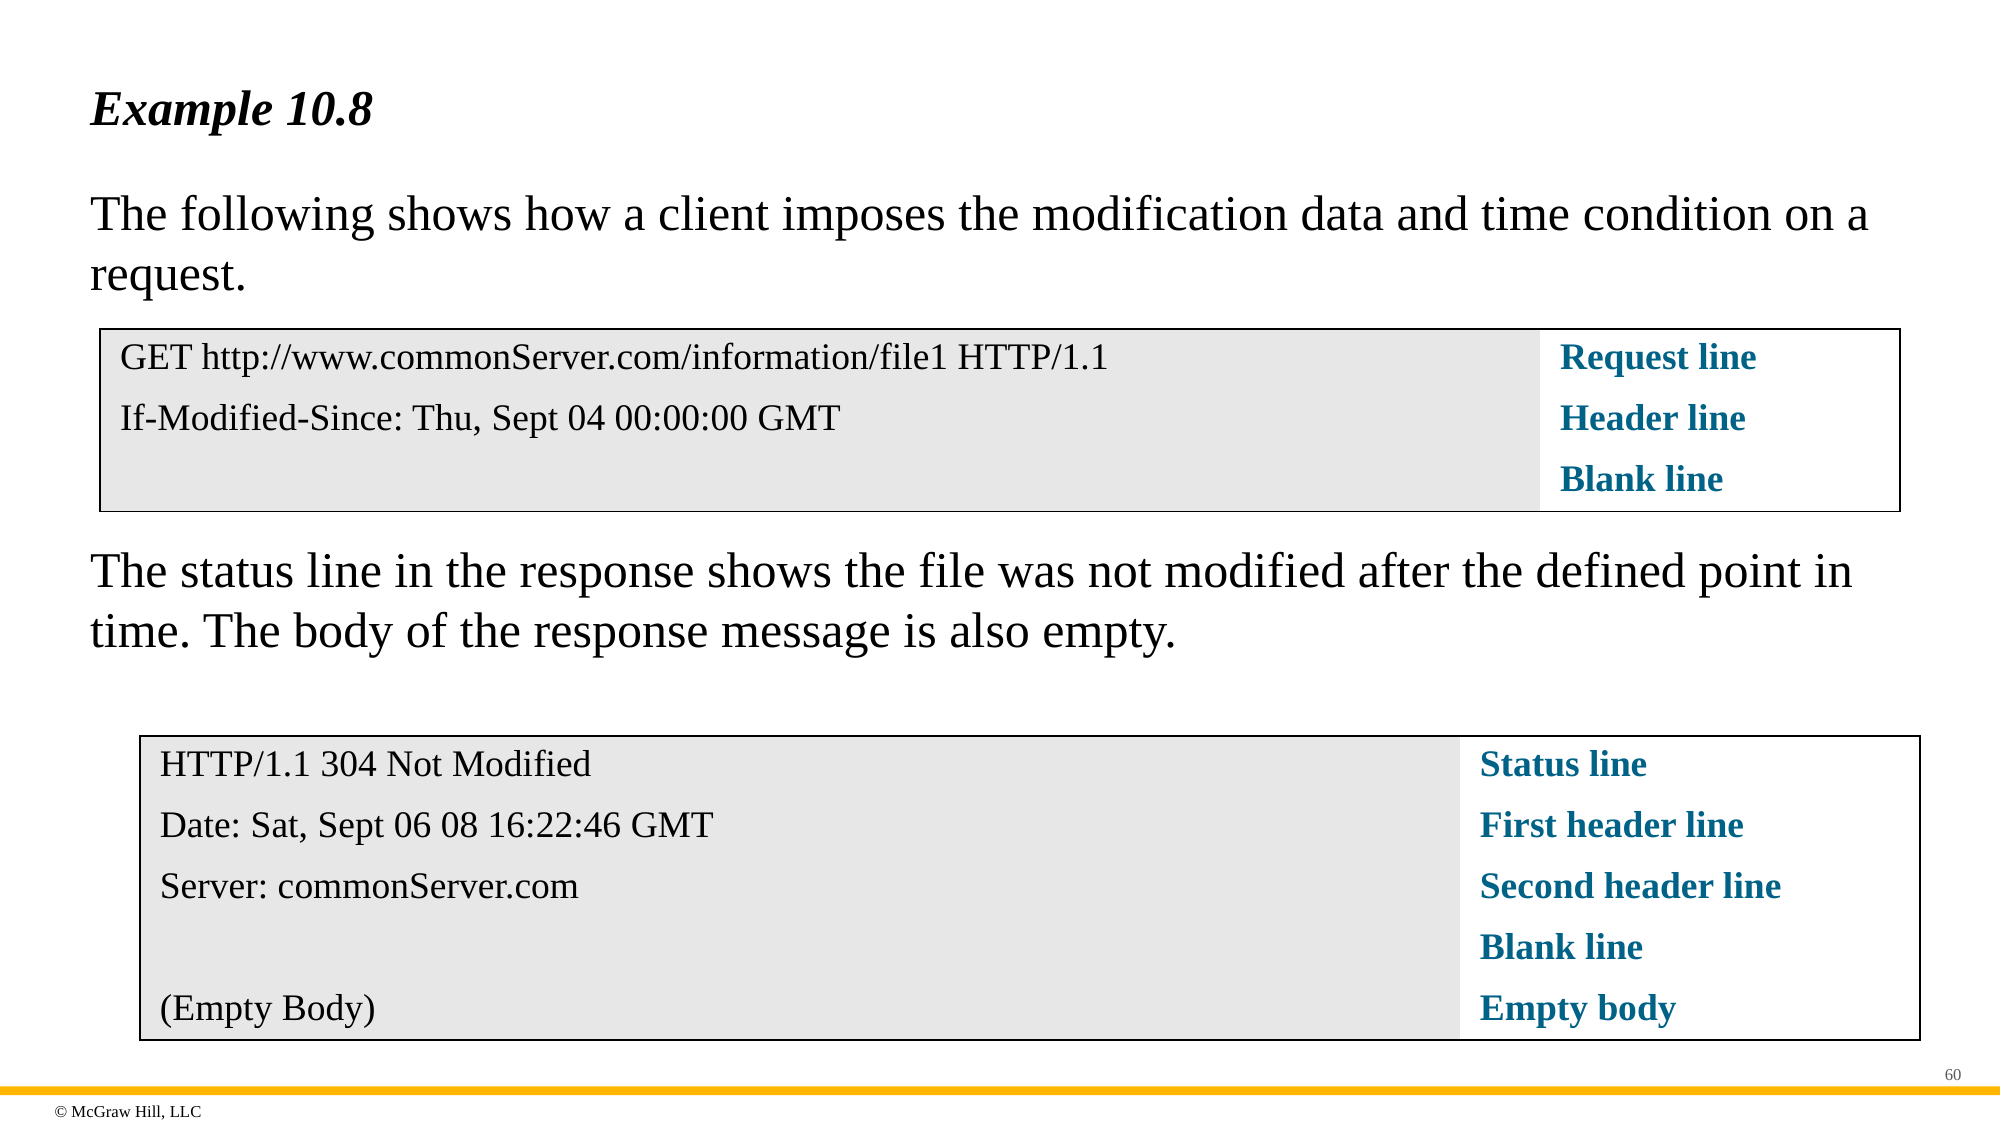

# Example 10.8
The following shows how a client imposes the modification data and time condition on a request.
| GET http://www.commonServer.com/information/file1 HTTP/1.1 | Request line |
| --- | --- |
| If-Modified-Since: Thu, Sept 04 00:00:00 GMT | Header line |
|  | Blank line |
The status line in the response shows the file was not modified after the defined point in time. The body of the response message is also empty.
| HTTP/1.1 304 Not Modified | Status line |
| --- | --- |
| Date: Sat, Sept 06 08 16:22:46 GMT | First header line |
| Server: commonServer.com | Second header line |
|  | Blank line |
| (Empty Body) | Empty body |
60